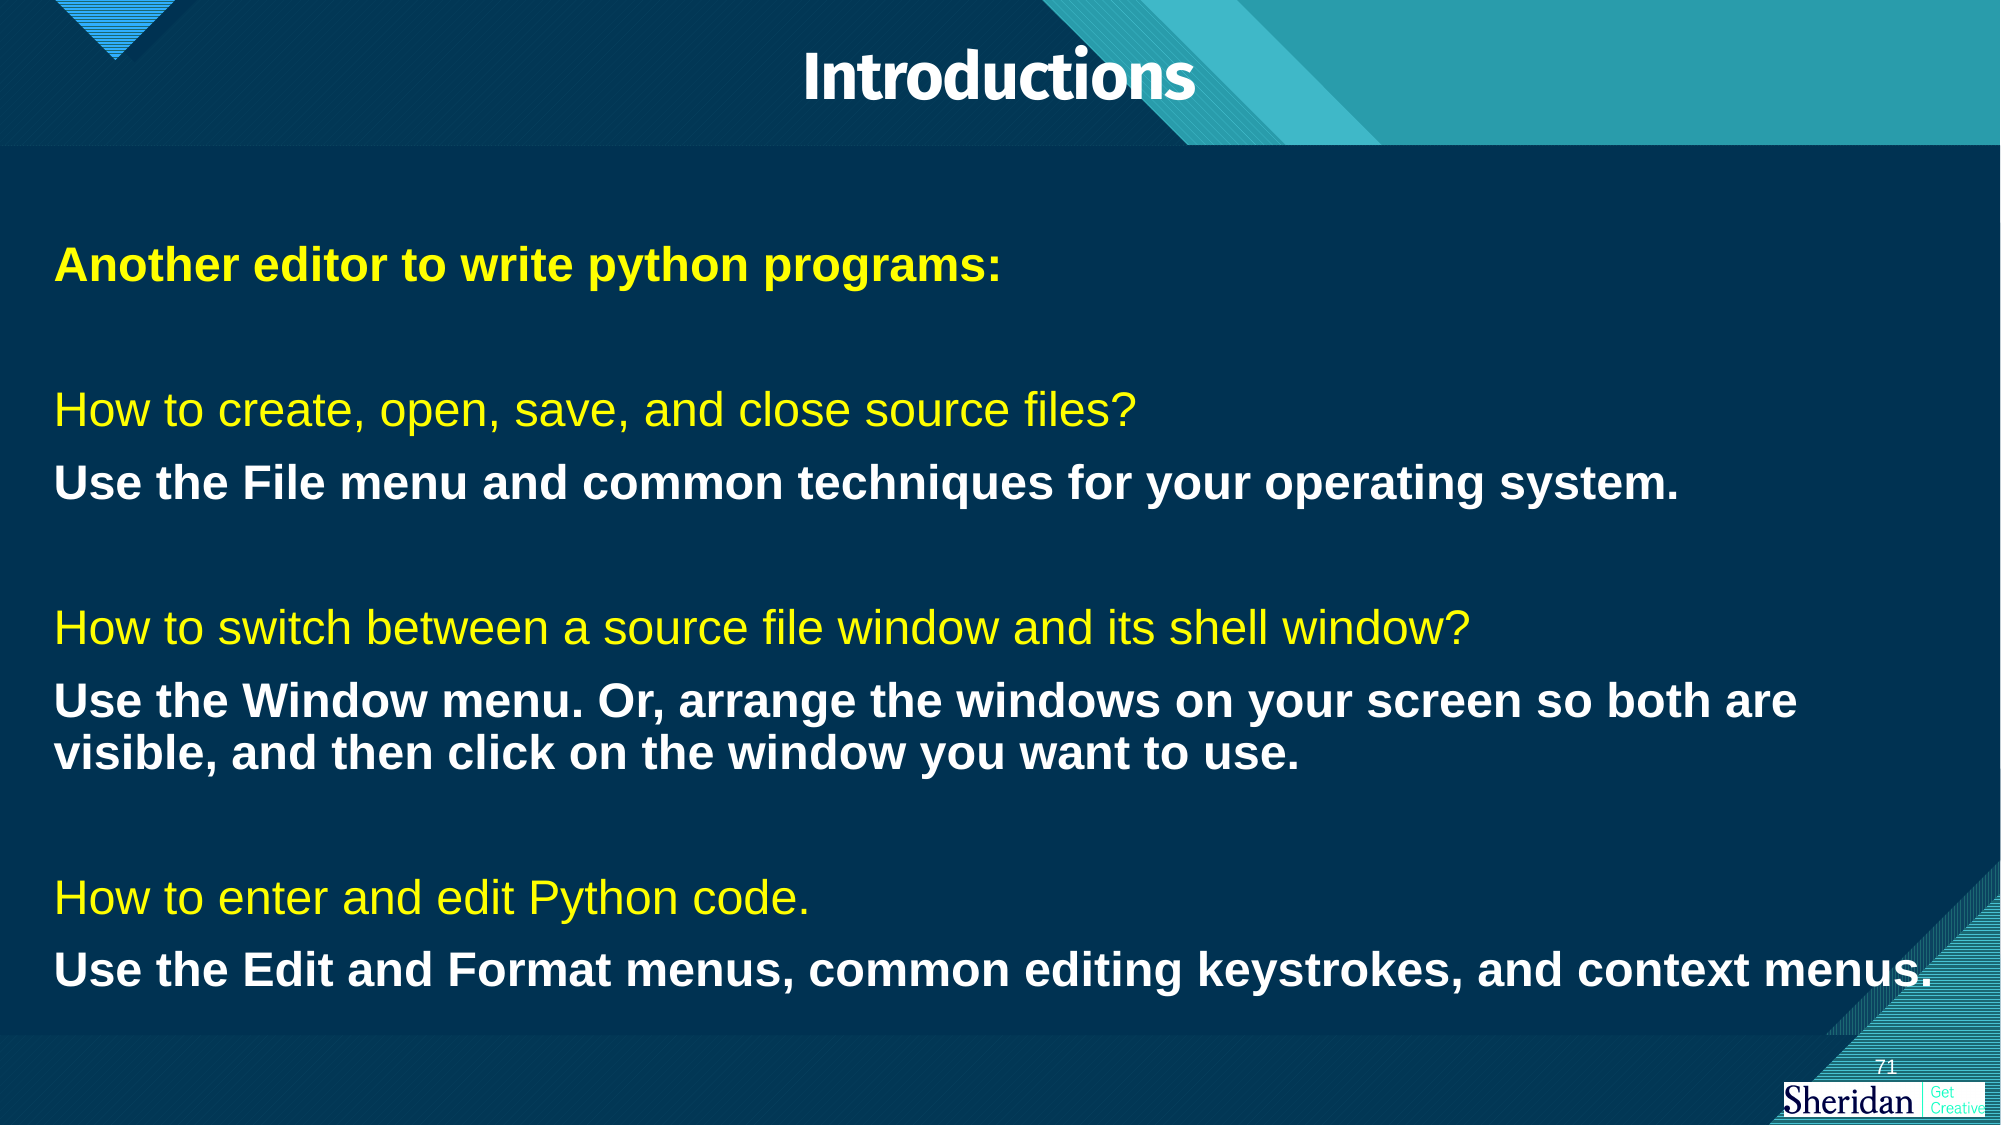

# Introductions

Another editor to write python programs:

How to create, open, save, and close source files?
Use the File menu and common techniques for your operating system.

How to switch between a source file window and its shell window?
Use the Window menu. Or, arrange the windows on your screen so both are visible, and then click on the window you want to use.

How to enter and edit Python code.
Use the Edit and Format menus, common editing keystrokes, and context menus.

71